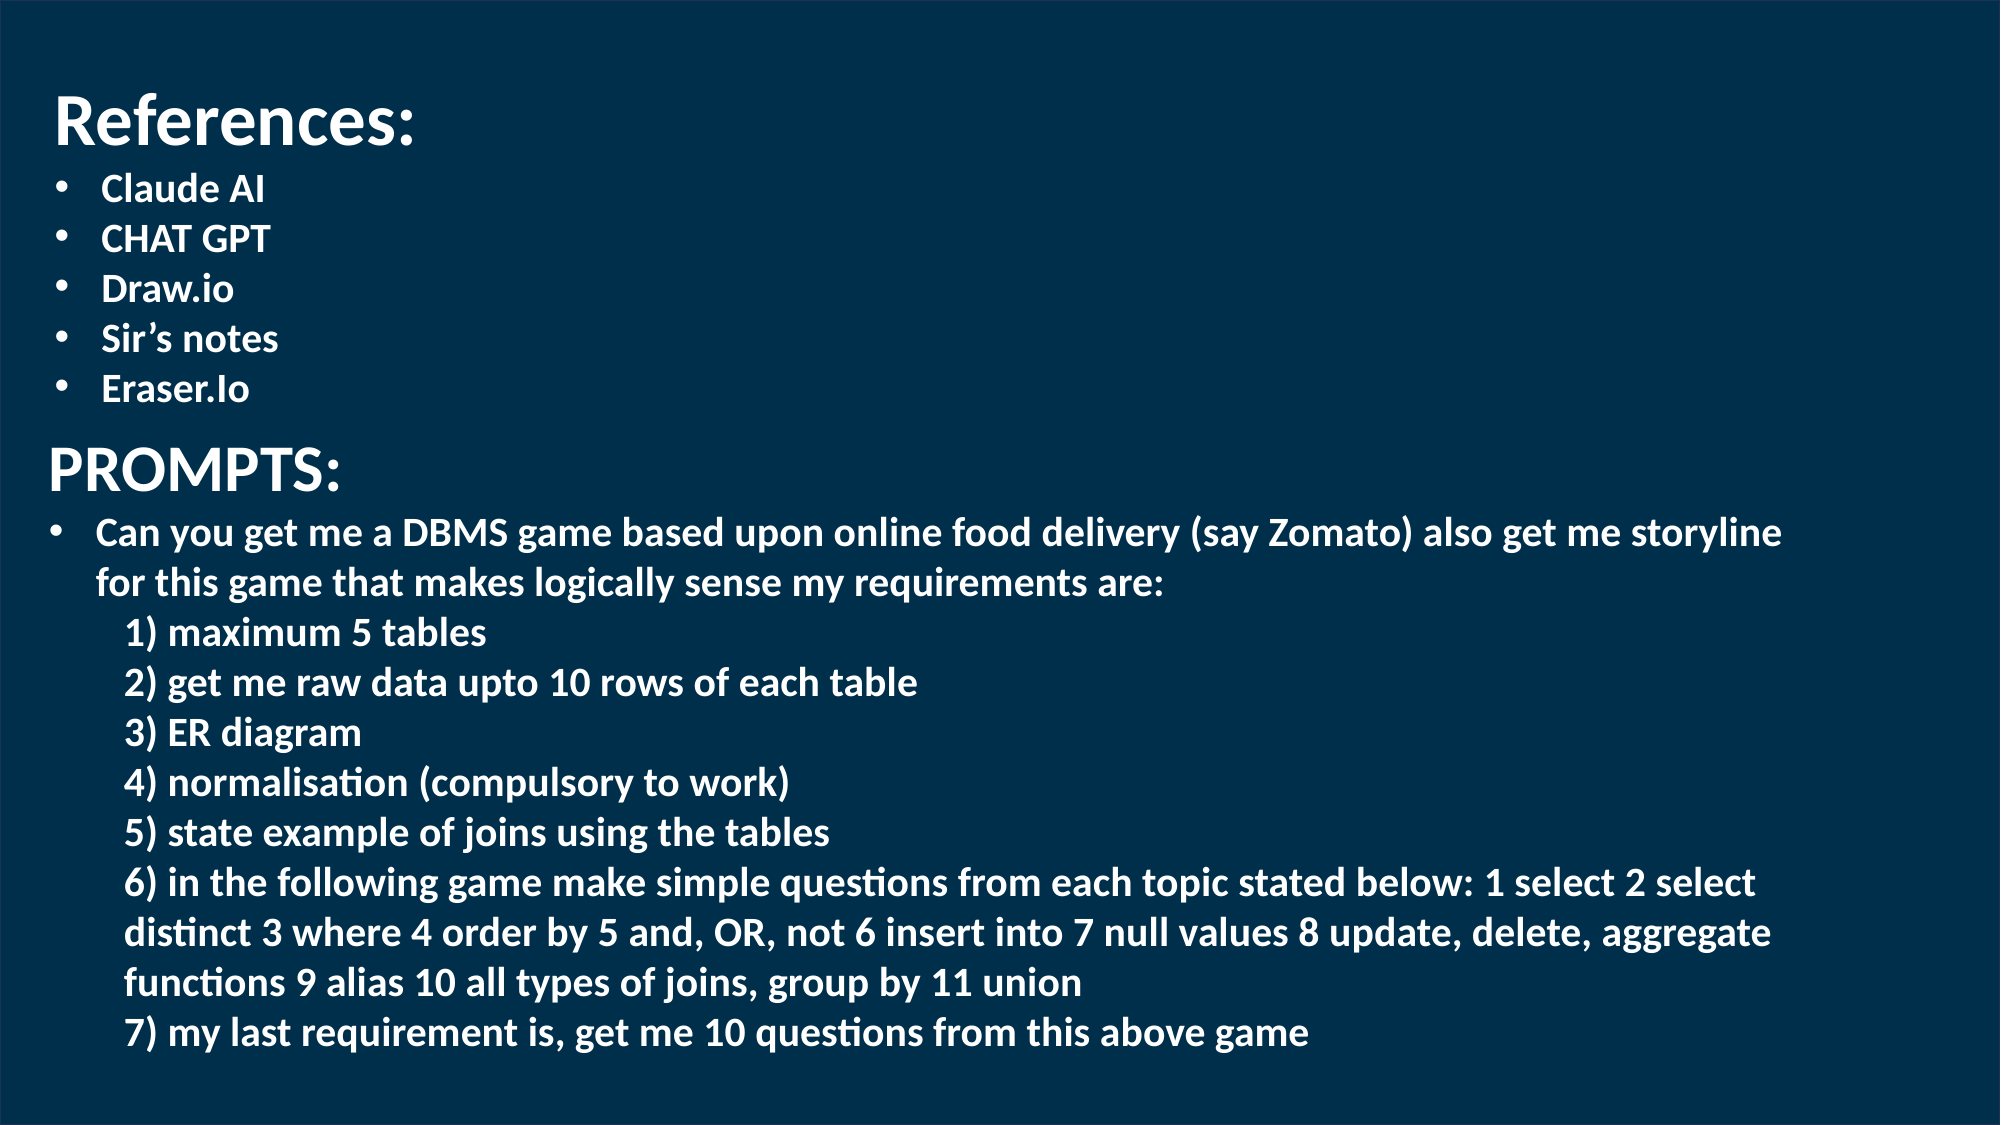

References:
Claude AI
CHAT GPT
Draw.io
Sir’s notes
Eraser.Io

PROMPTS:
Can you get me a DBMS game based upon online food delivery (say Zomato) also get me storyline for this game that makes logically sense my requirements are:
1) maximum 5 tables
2) get me raw data upto 10 rows of each table
3) ER diagram
4) normalisation (compulsory to work)
5) state example of joins using the tables
6) in the following game make simple questions from each topic stated below: 1 select 2 select distinct 3 where 4 order by 5 and, OR, not 6 insert into 7 null values 8 update, delete, aggregate functions 9 alias 10 all types of joins, group by 11 union
7) my last requirement is, get me 10 questions from this above game